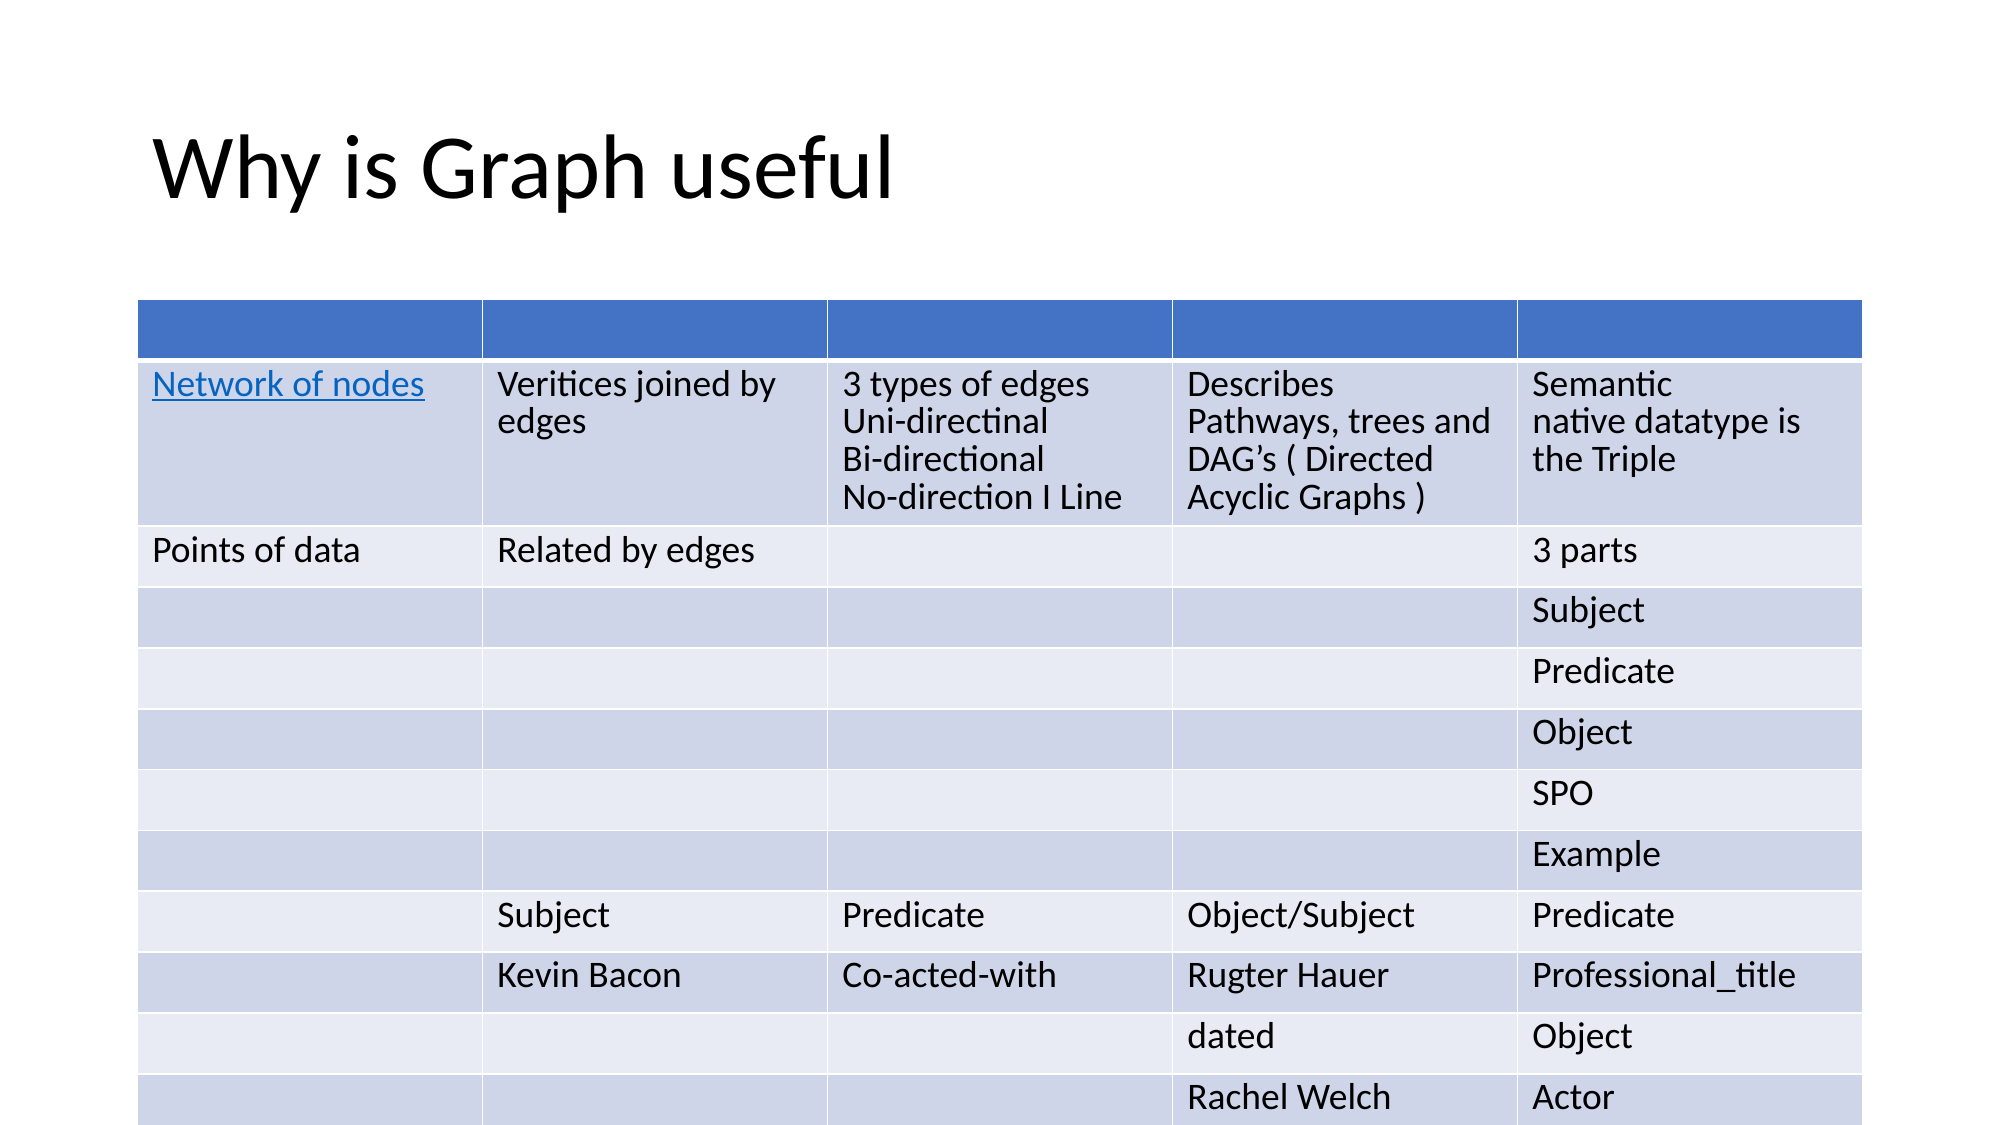

# Why is Graph useful
|  |  |  |  |  |
| --- | --- | --- | --- | --- |
| Network of nodes | Veritices joined by edges | 3 types of edges Uni-directinal Bi-directional No-direction I Line | Describes Pathways, trees and DAG’s ( Directed Acyclic Graphs ) | Semantic native datatype is the Triple |
| Points of data | Related by edges |  |  | 3 parts |
|  |  |  |  | Subject |
|  |  |  |  | Predicate |
|  |  |  |  | Object |
|  |  |  |  | SPO |
|  |  |  |  | Example |
|  | Subject | Predicate | Object/Subject | Predicate |
|  | Kevin Bacon | Co-acted-with | Rugter Hauer | Professional\_title |
|  |  |  | dated | Object |
|  |  |  | Rachel Welch | Actor |
Graph Data - Generic Presentation
17